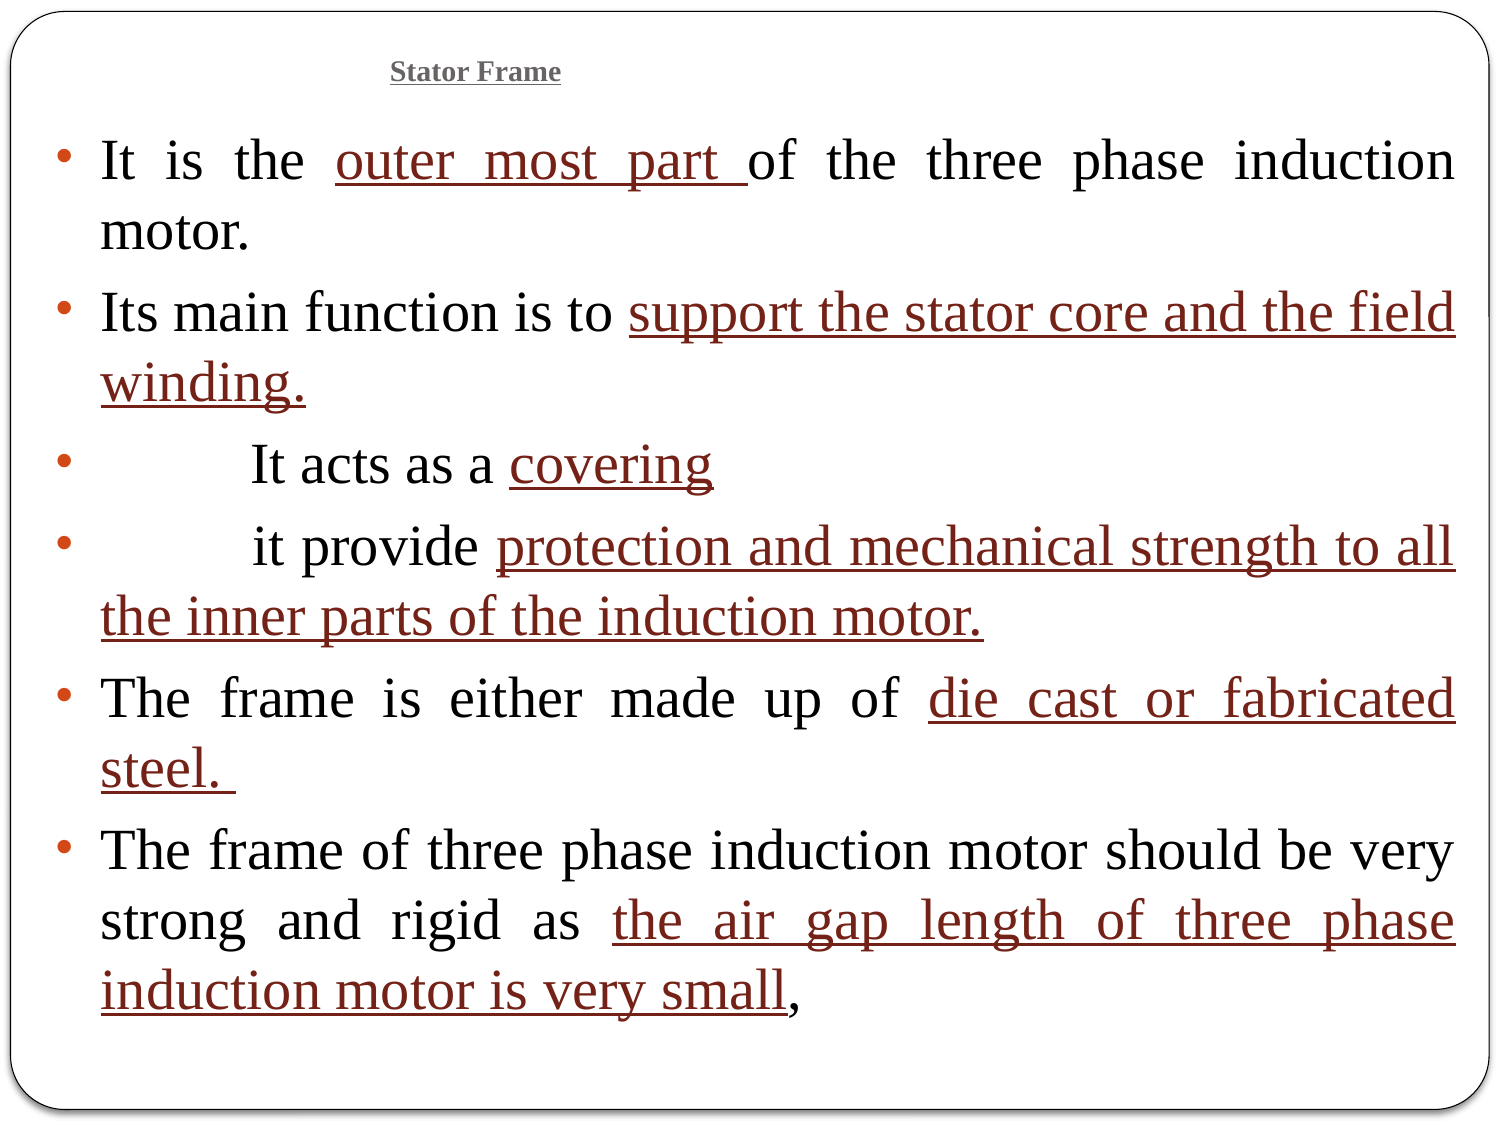

# Stator Frame
It is the outer most part of the three phase induction motor.
Its main function is to support the stator core and the field winding.
 	It acts as a covering
 	it provide protection and mechanical strength to all the inner parts of the induction motor.
The frame is either made up of die cast or fabricated steel.
The frame of three phase induction motor should be very strong and rigid as the air gap length of three phase induction motor is very small,